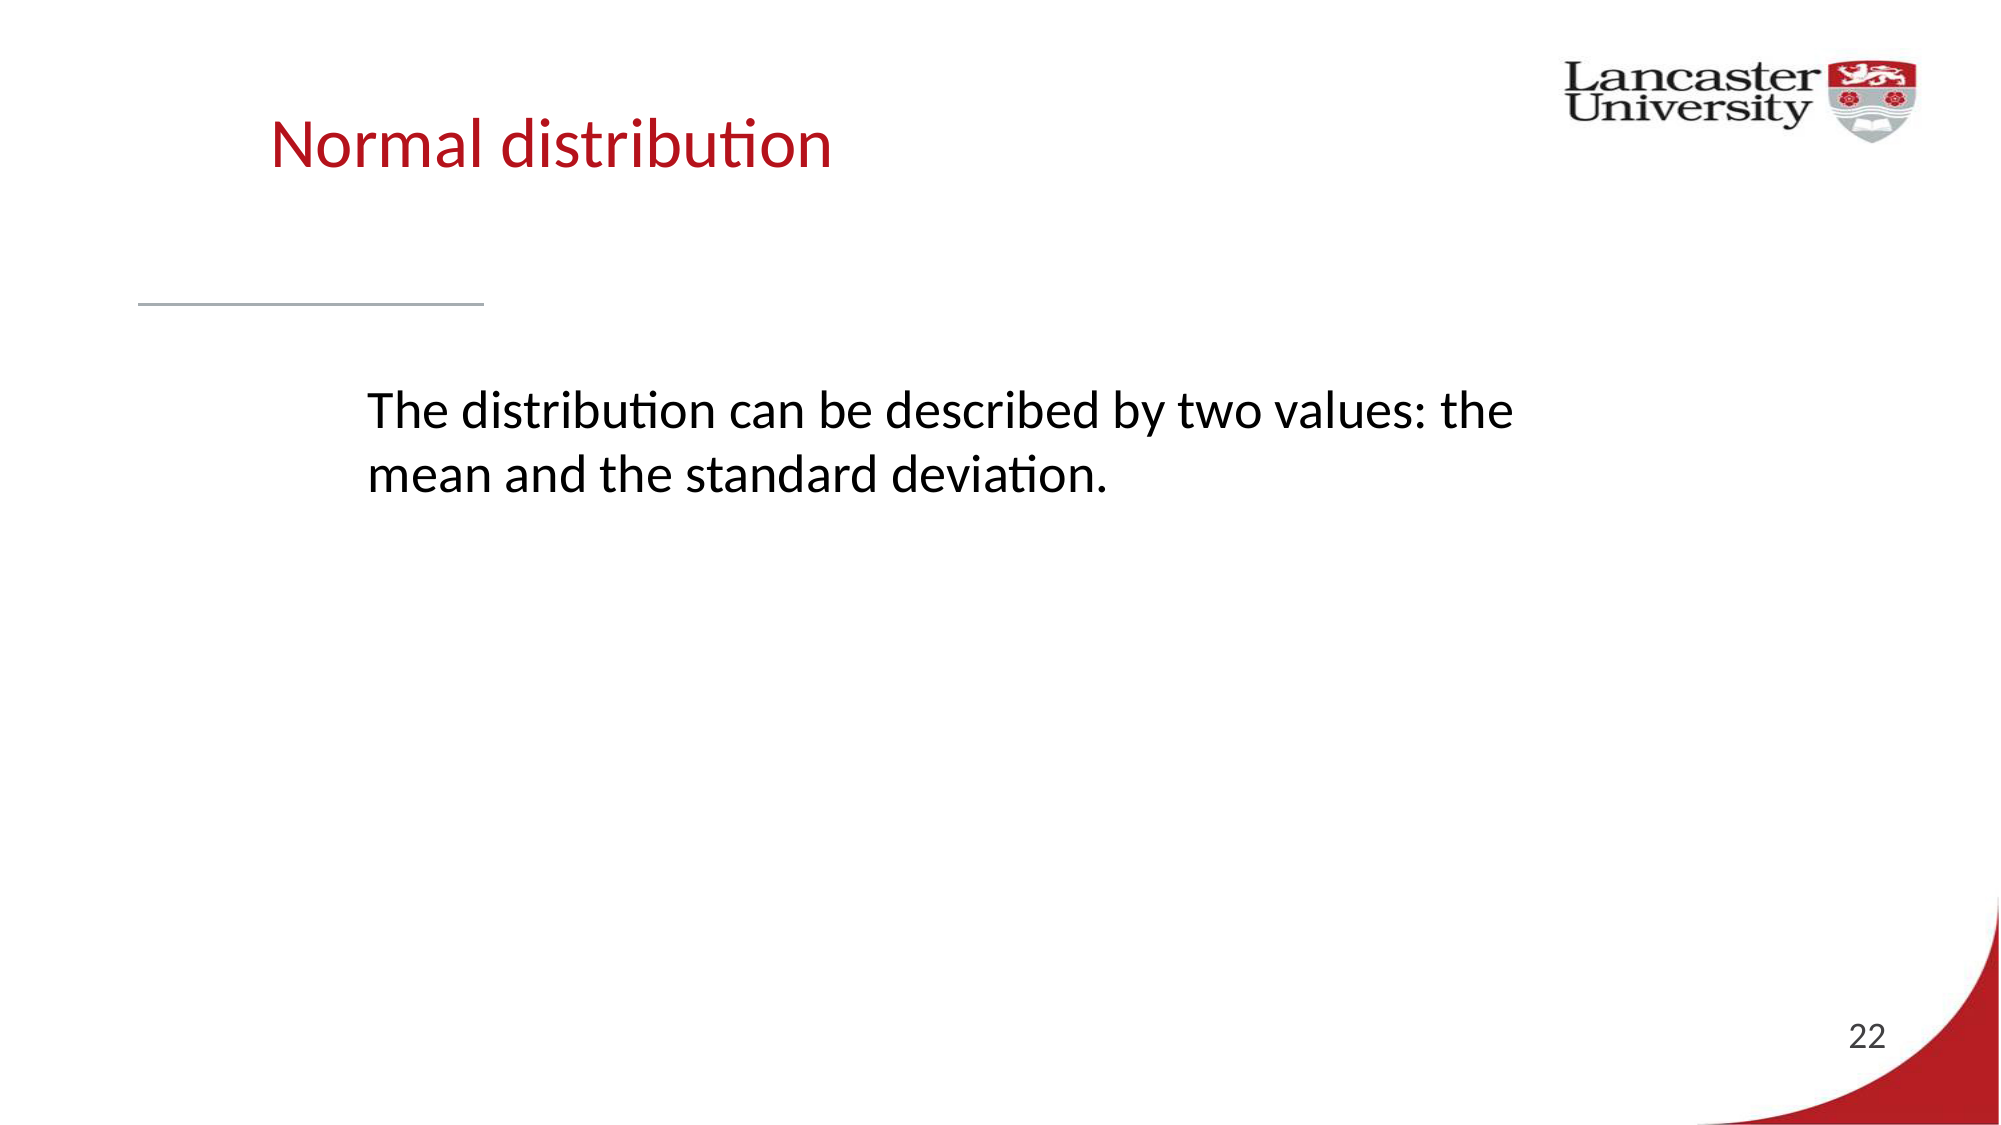

# Normal distribution
The distribution can be described by two values: the mean and the standard deviation.

22